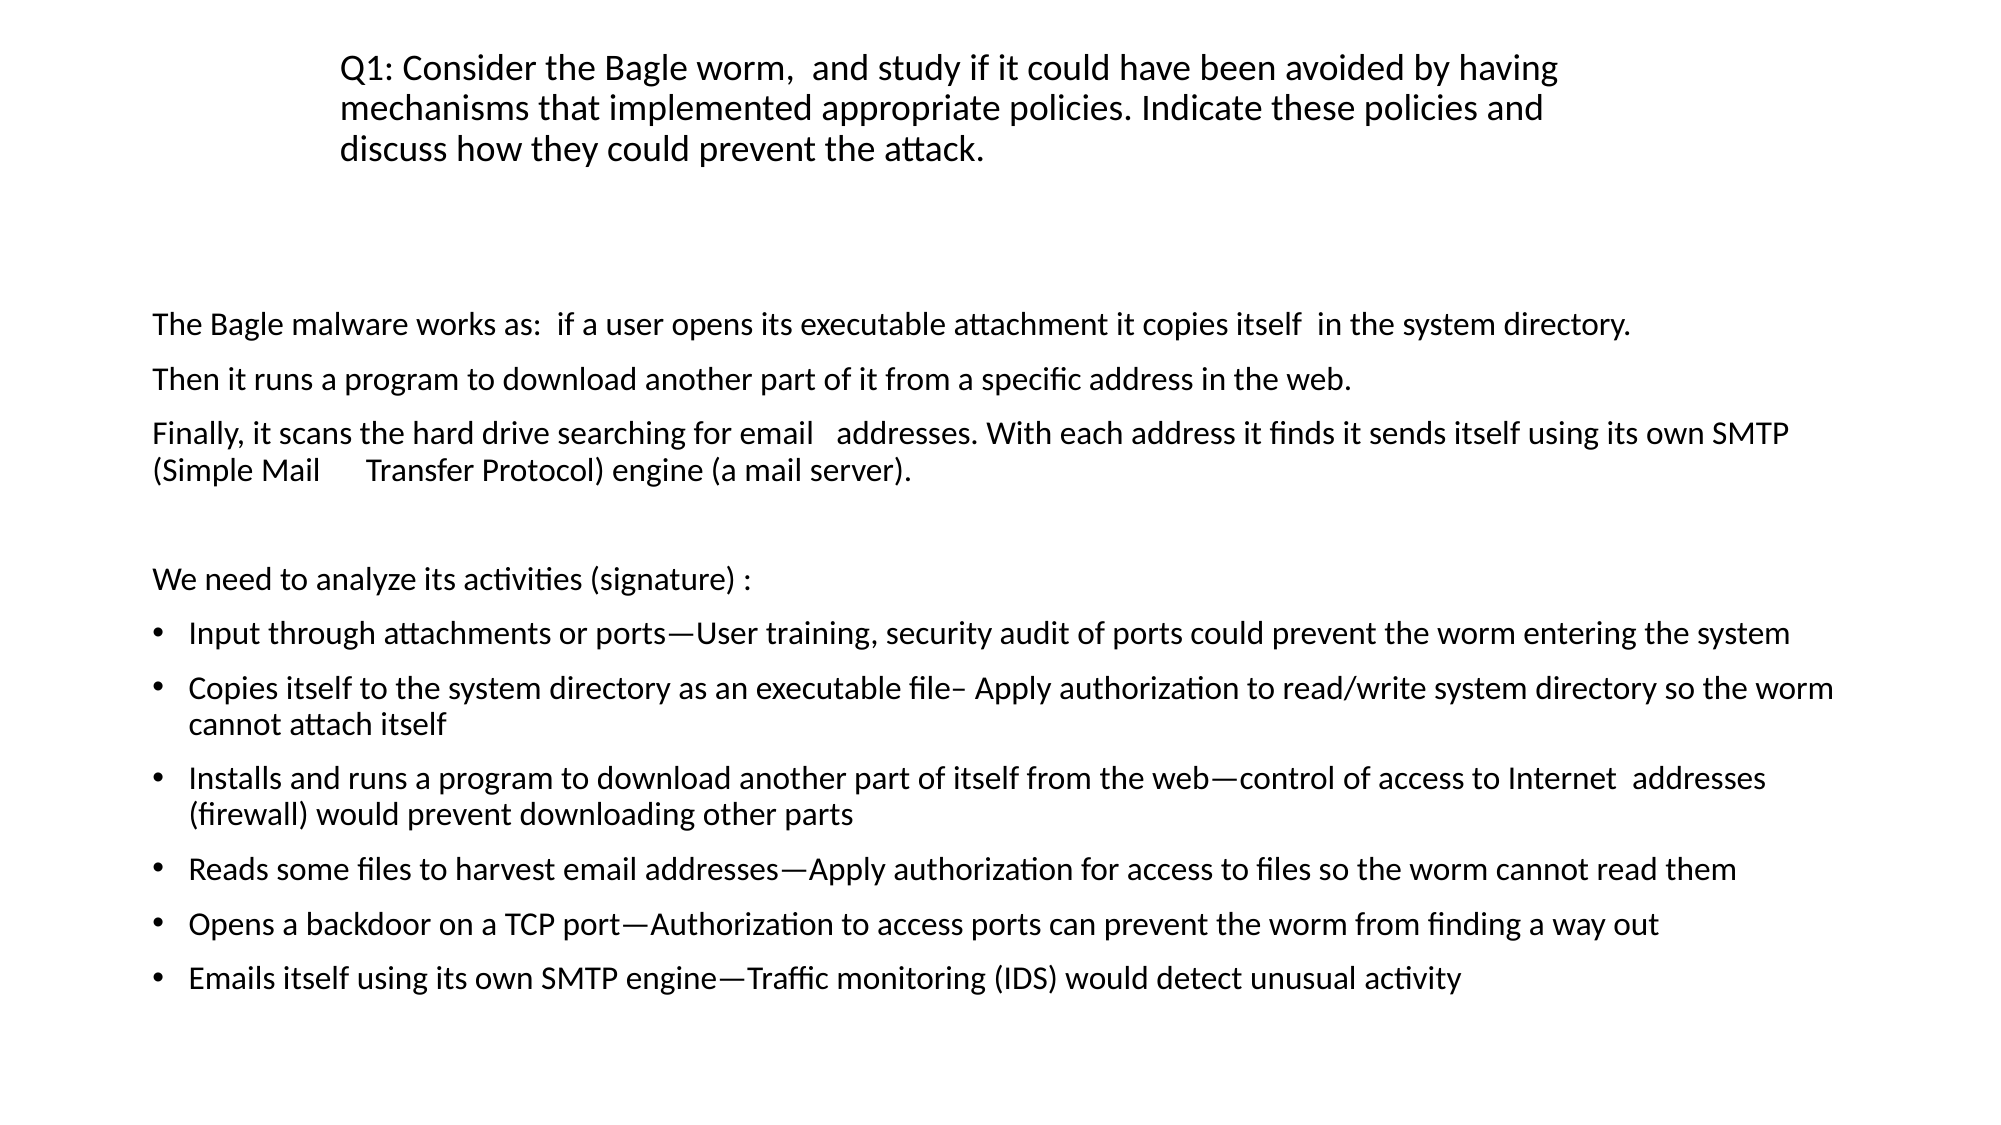

# Q1: Consider the Bagle worm,  and study if it could have been avoided by having mechanisms that implemented appropriate policies. Indicate these policies and discuss how they could prevent the attack.
The Bagle malware works as:  if a user opens its executable attachment it copies itself  in the system directory.
Then it runs a program to download another part of it from a specific address in the web.
Finally, it scans the hard drive searching for email   addresses. With each address it finds it sends itself using its own SMTP (Simple Mail      Transfer Protocol) engine (a mail server).

We need to analyze its activities (signature) :
Input through attachments or ports—User training, security audit of ports could prevent the worm entering the system
Copies itself to the system directory as an executable file– Apply authorization to read/write system directory so the worm cannot attach itself
Installs and runs a program to download another part of itself from the web—control of access to Internet  addresses (firewall) would prevent downloading other parts
Reads some files to harvest email addresses—Apply authorization for access to files so the worm cannot read them
Opens a backdoor on a TCP port—Authorization to access ports can prevent the worm from finding a way out
Emails itself using its own SMTP engine—Traffic monitoring (IDS) would detect unusual activity